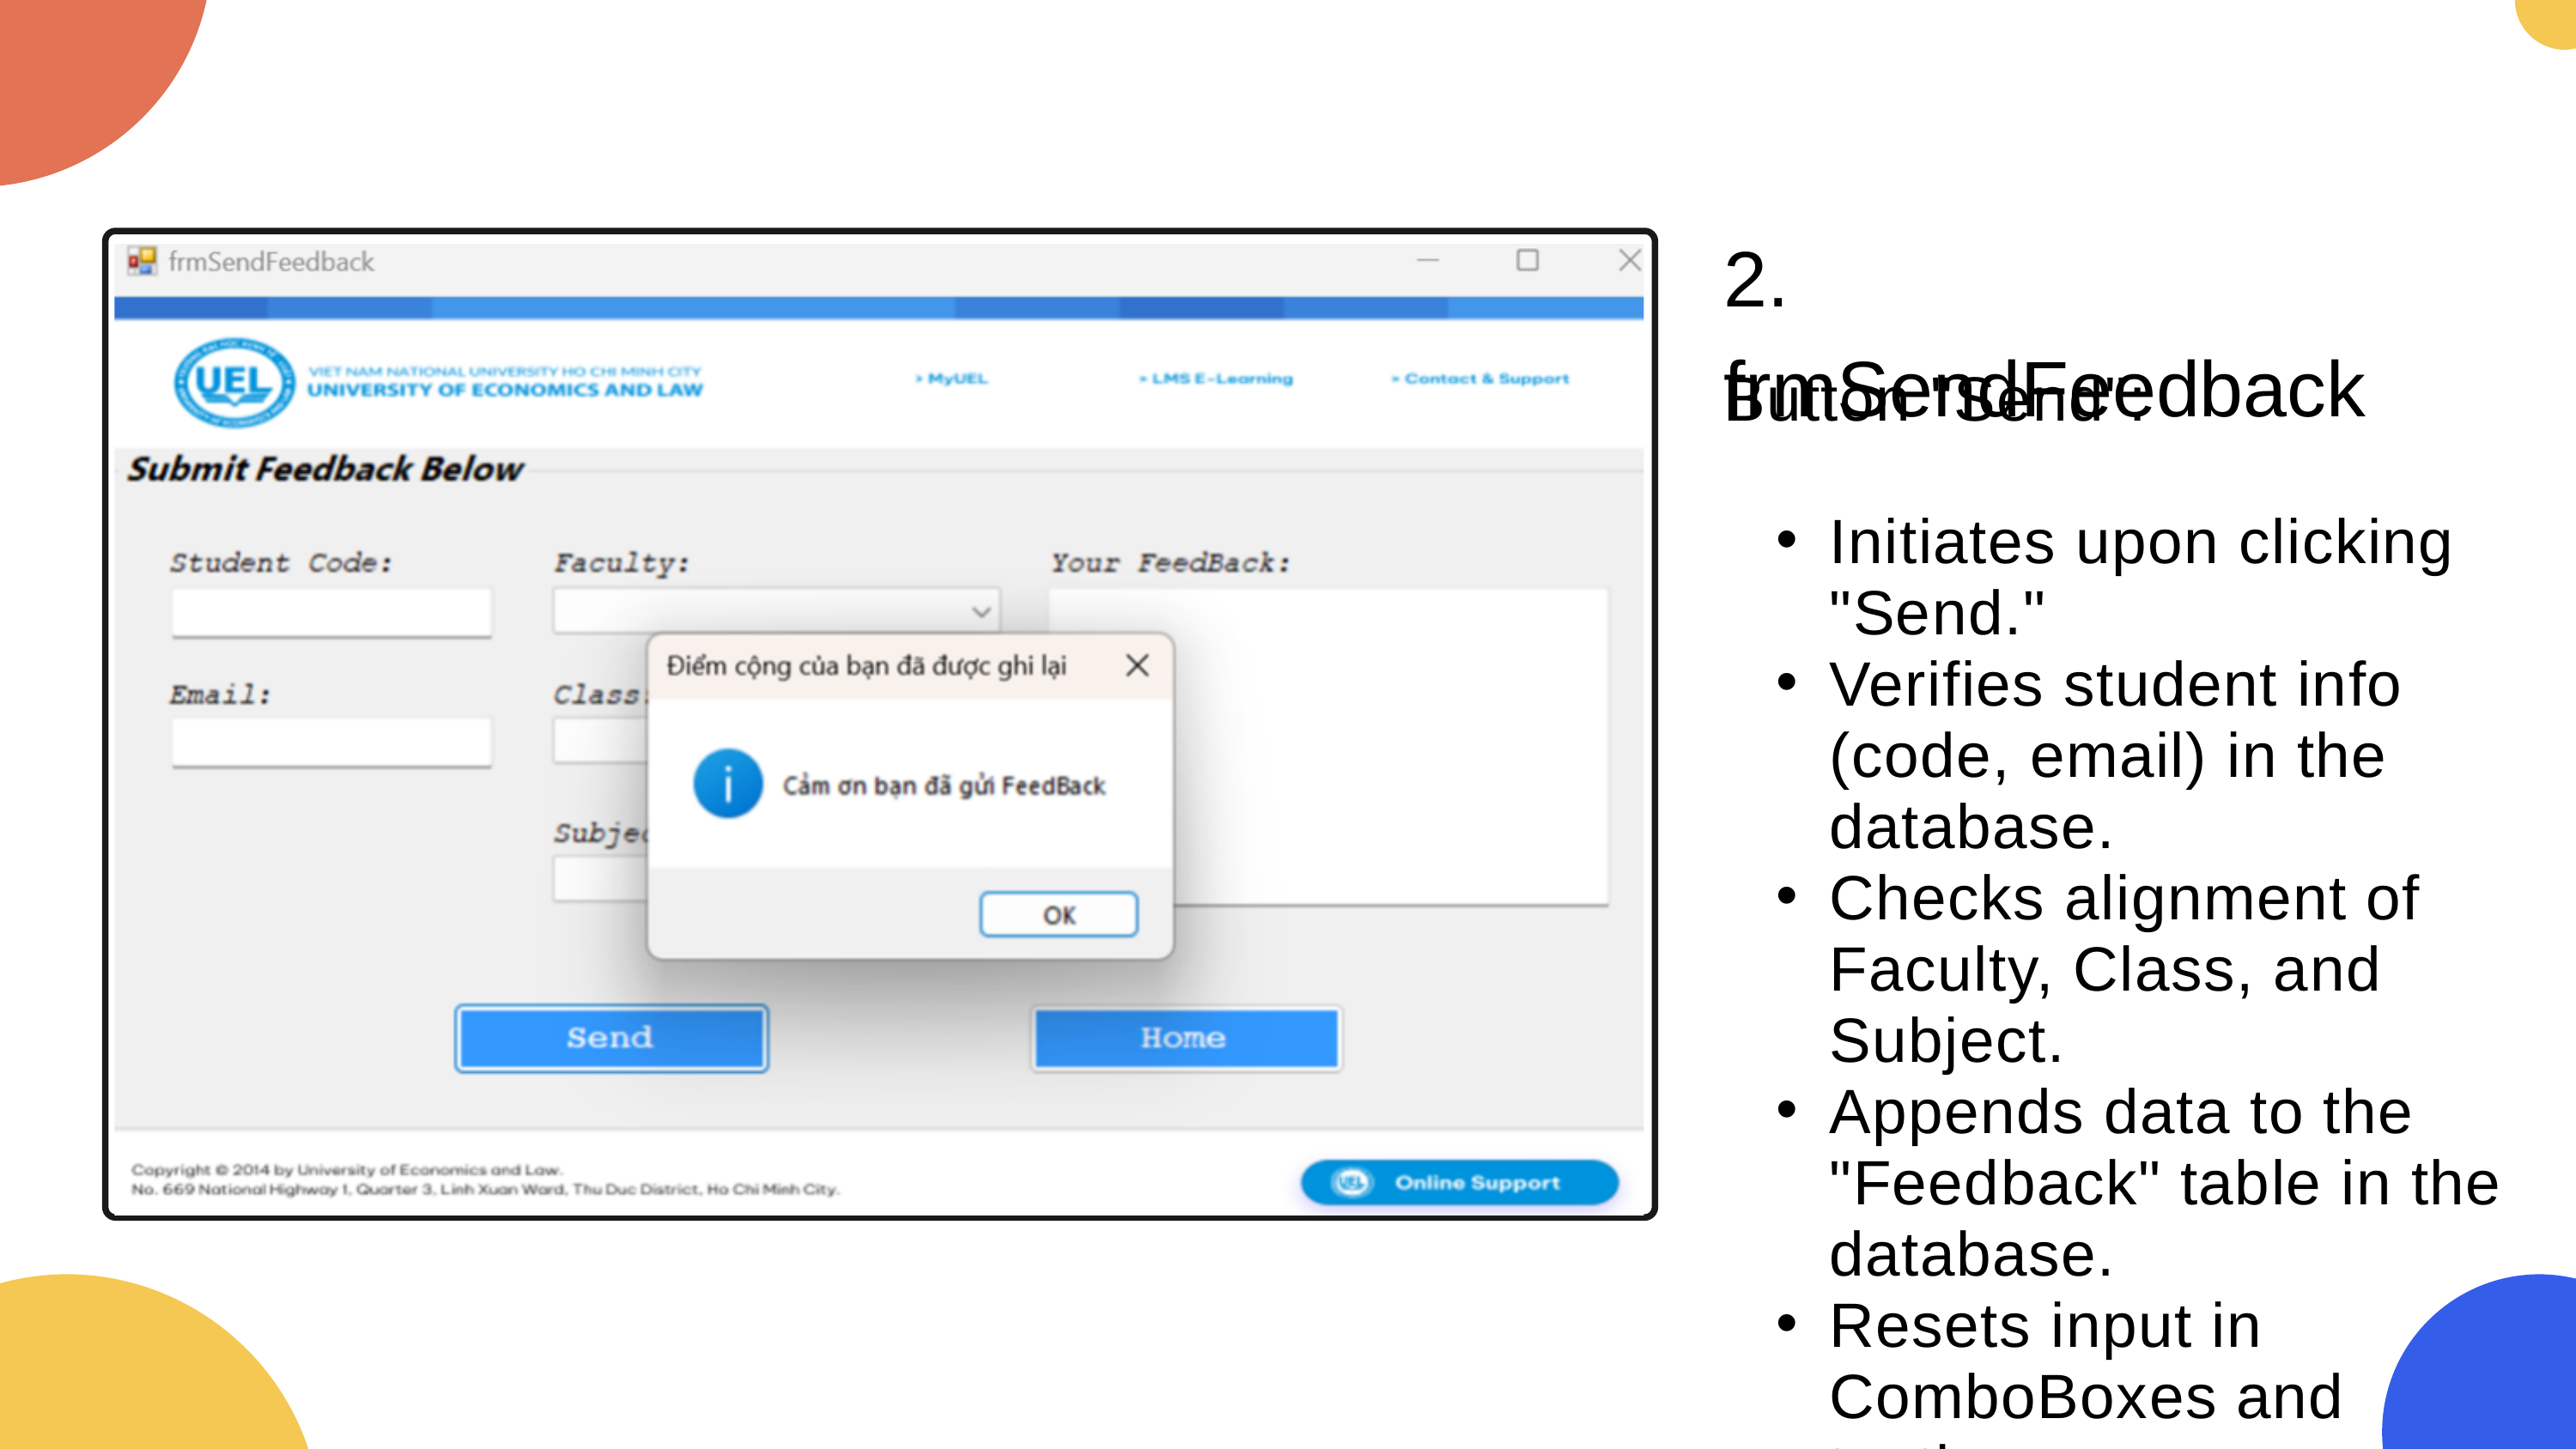

2. frmSendFeedback

Button "Send":

Initiates upon clicking "Send."
Verifies student info (code, email) in the database.
Checks alignment of Faculty, Class, and Subject.
Appends data to the "Feedback" table in the database.
Resets input in ComboBoxes and textboxes.
Displays success message.